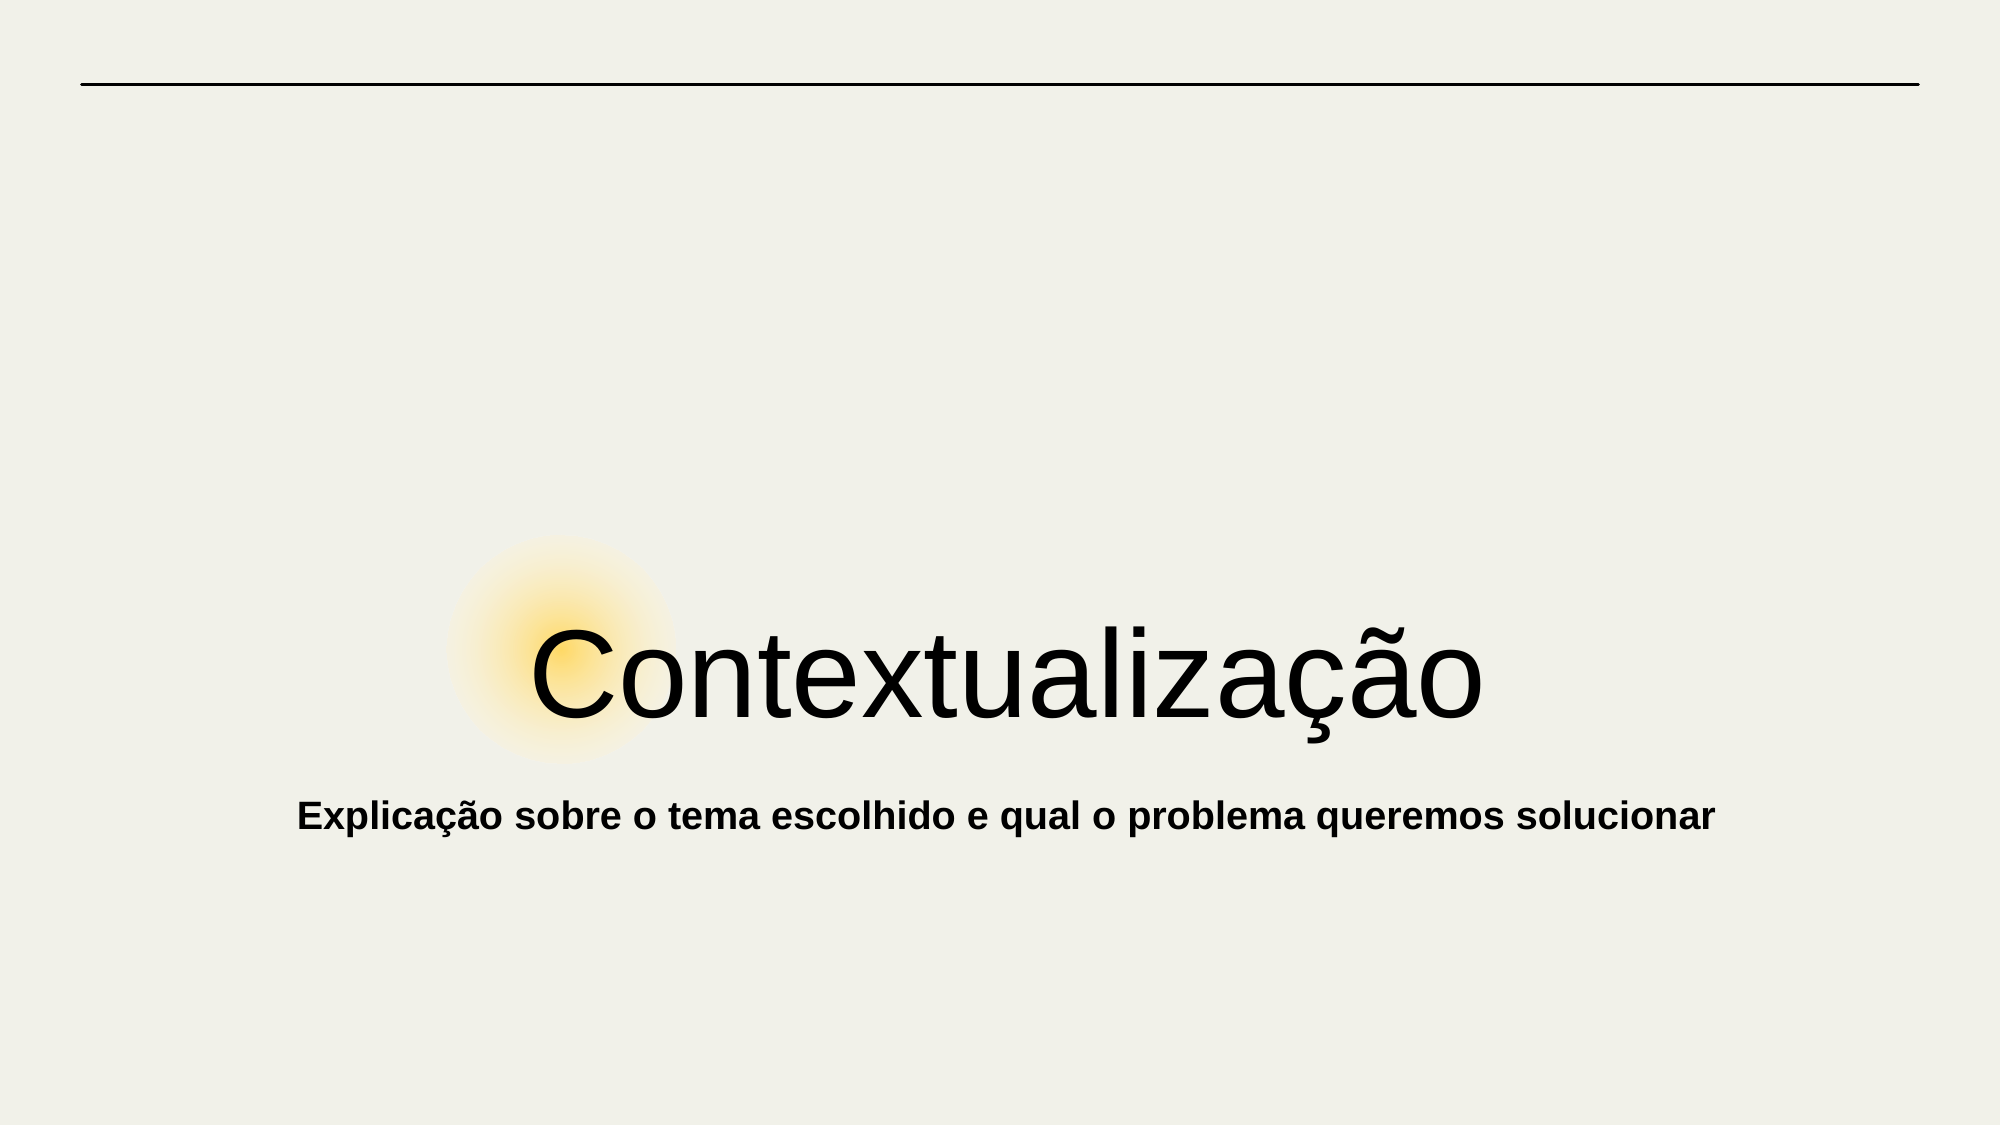

# Contextualização
Explicação sobre o tema escolhido e qual o problema queremos solucionar